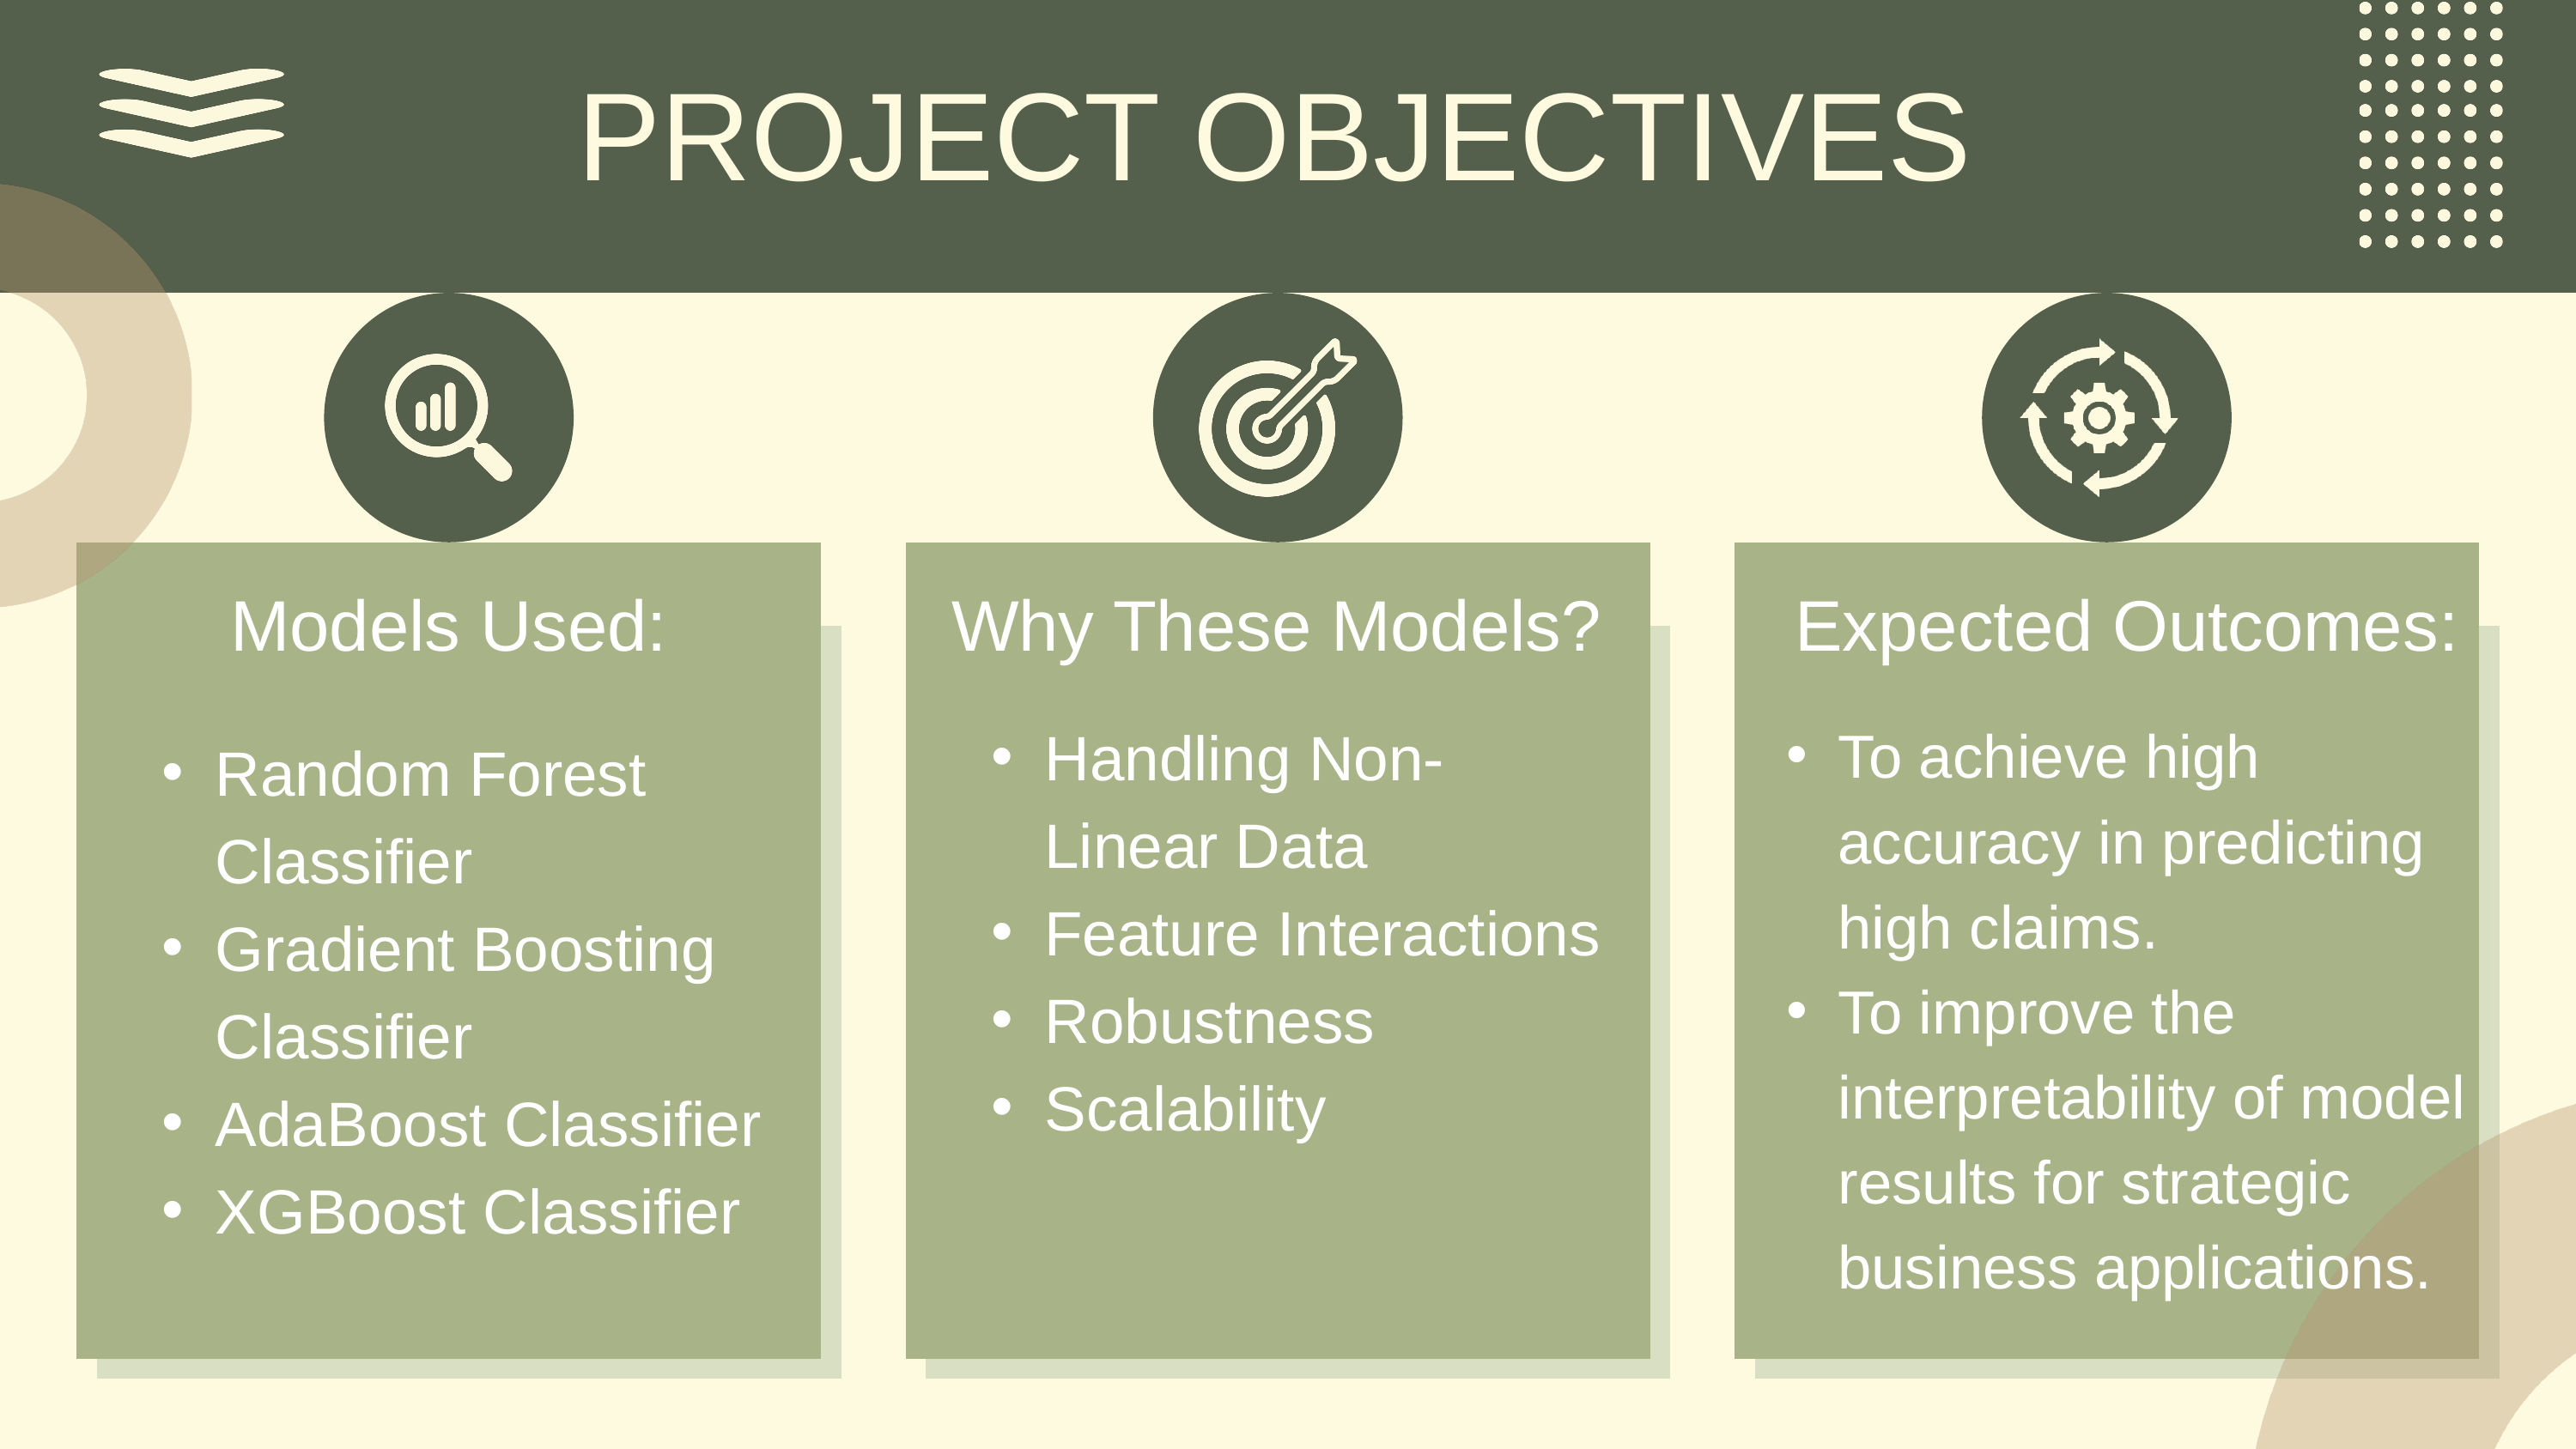

PROJECT OBJECTIVES

Models Used:
Why These Models?
Expected Outcomes:

Handling Non-Linear Data
Feature Interactions
Robustness
Scalability
To achieve high accuracy in predicting high claims.
To improve the interpretability of model results for strategic business applications.
Random Forest Classifier
Gradient Boosting Classifier
AdaBoost Classifier
XGBoost Classifier